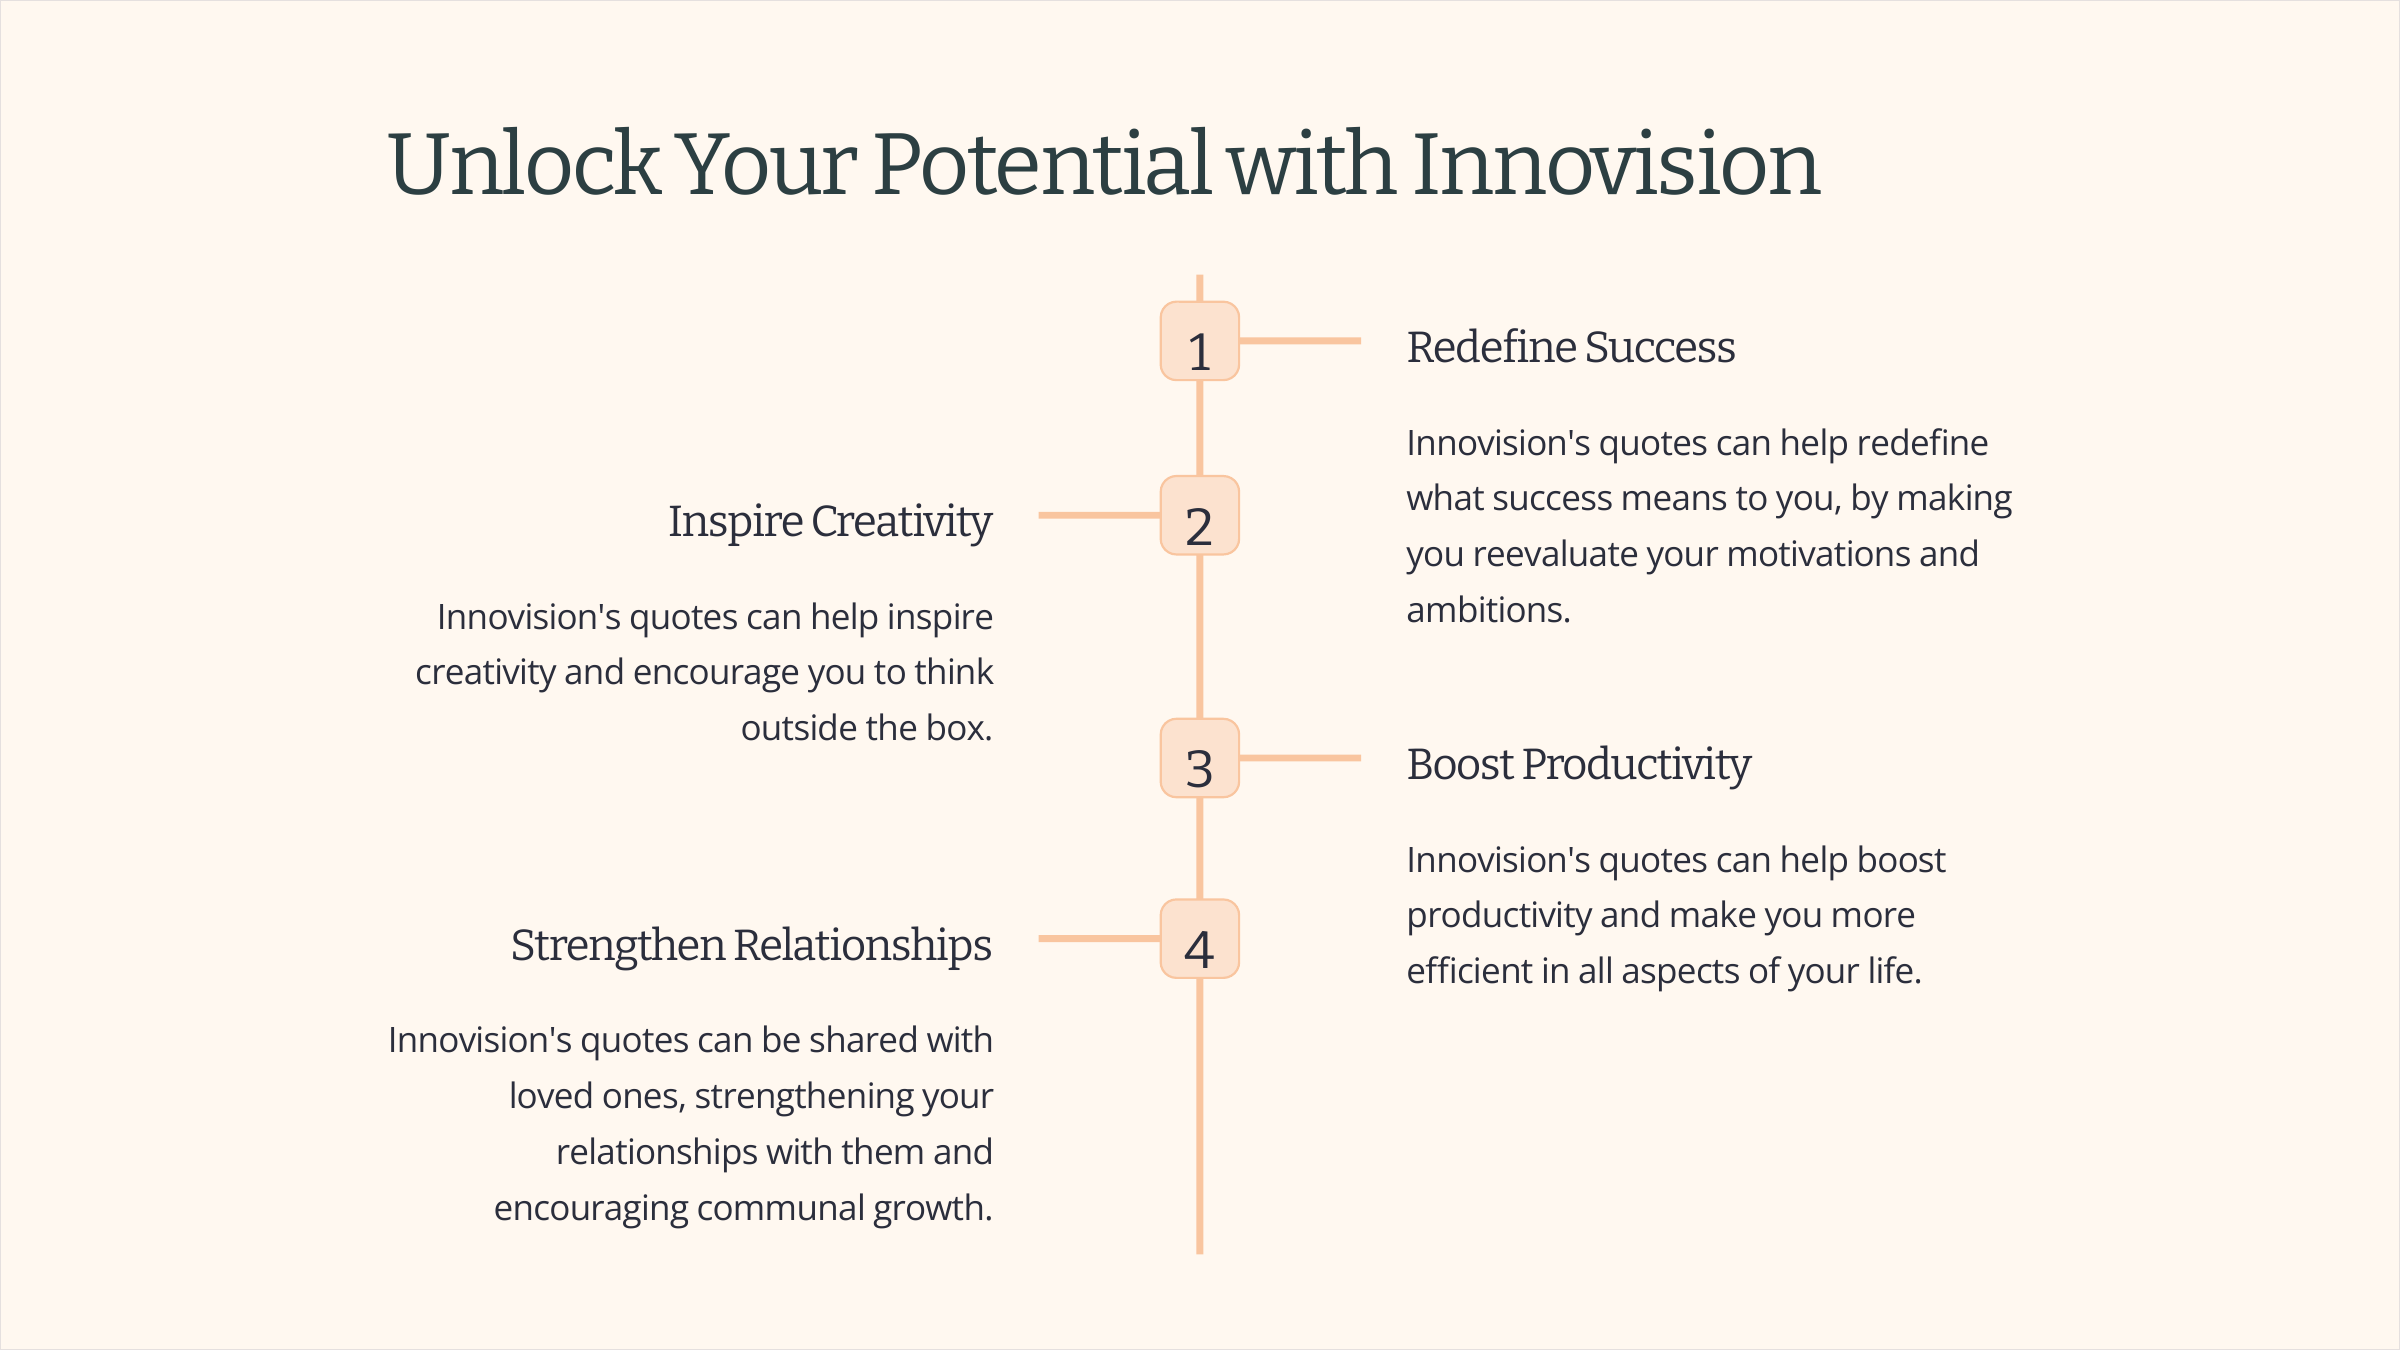

Unlock Your Potential with Innovision

1
Redefine Success

Innovision's quotes can help redefine what success means to you, by making you reevaluate your motivations and ambitions.

2
Inspire Creativity

Innovision's quotes can help inspire creativity and encourage you to think outside the box.

3
Boost Productivity

Innovision's quotes can help boost productivity and make you more efficient in all aspects of your life.

4
Strengthen Relationships

Innovision's quotes can be shared with loved ones, strengthening your relationships with them and encouraging communal growth.